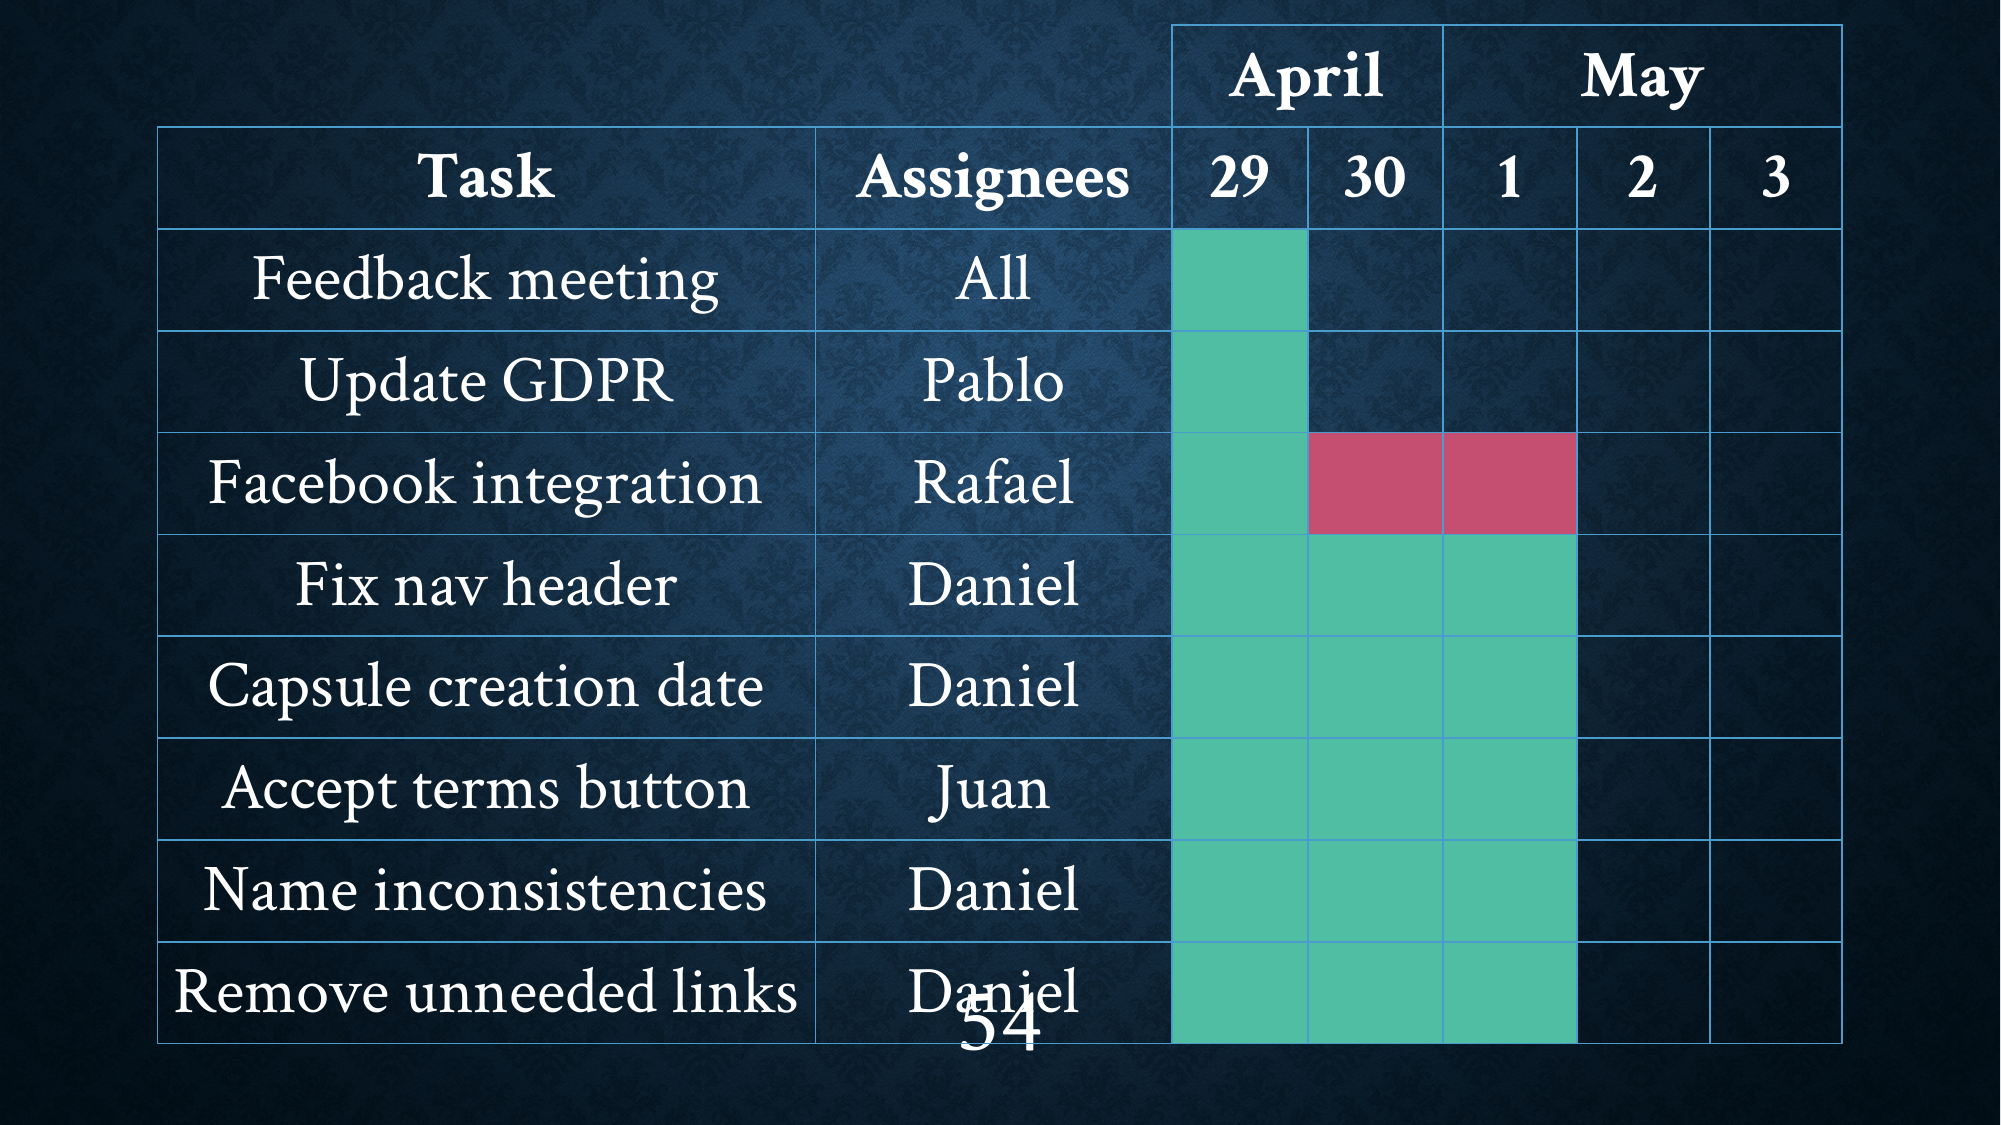

|  |  | April |  | May |  |  |
| --- | --- | --- | --- | --- | --- | --- |
| Task | Assignees | 29 | 30 | 1 | 2 | 3 |
| Feedback meeting | All |  |  |  |  |  |
| Update GDPR | Pablo |  |  |  |  |  |
| Facebook integration | Rafael |  |  |  |  |  |
| Fix nav header | Daniel |  |  |  |  |  |
| Capsule creation date | Daniel |  |  |  |  |  |
| Accept terms button | Juan |  |  |  |  |  |
| Name inconsistencies | Daniel |  |  |  |  |  |
| Remove unneeded links | Daniel |  |  |  |  |  |
54